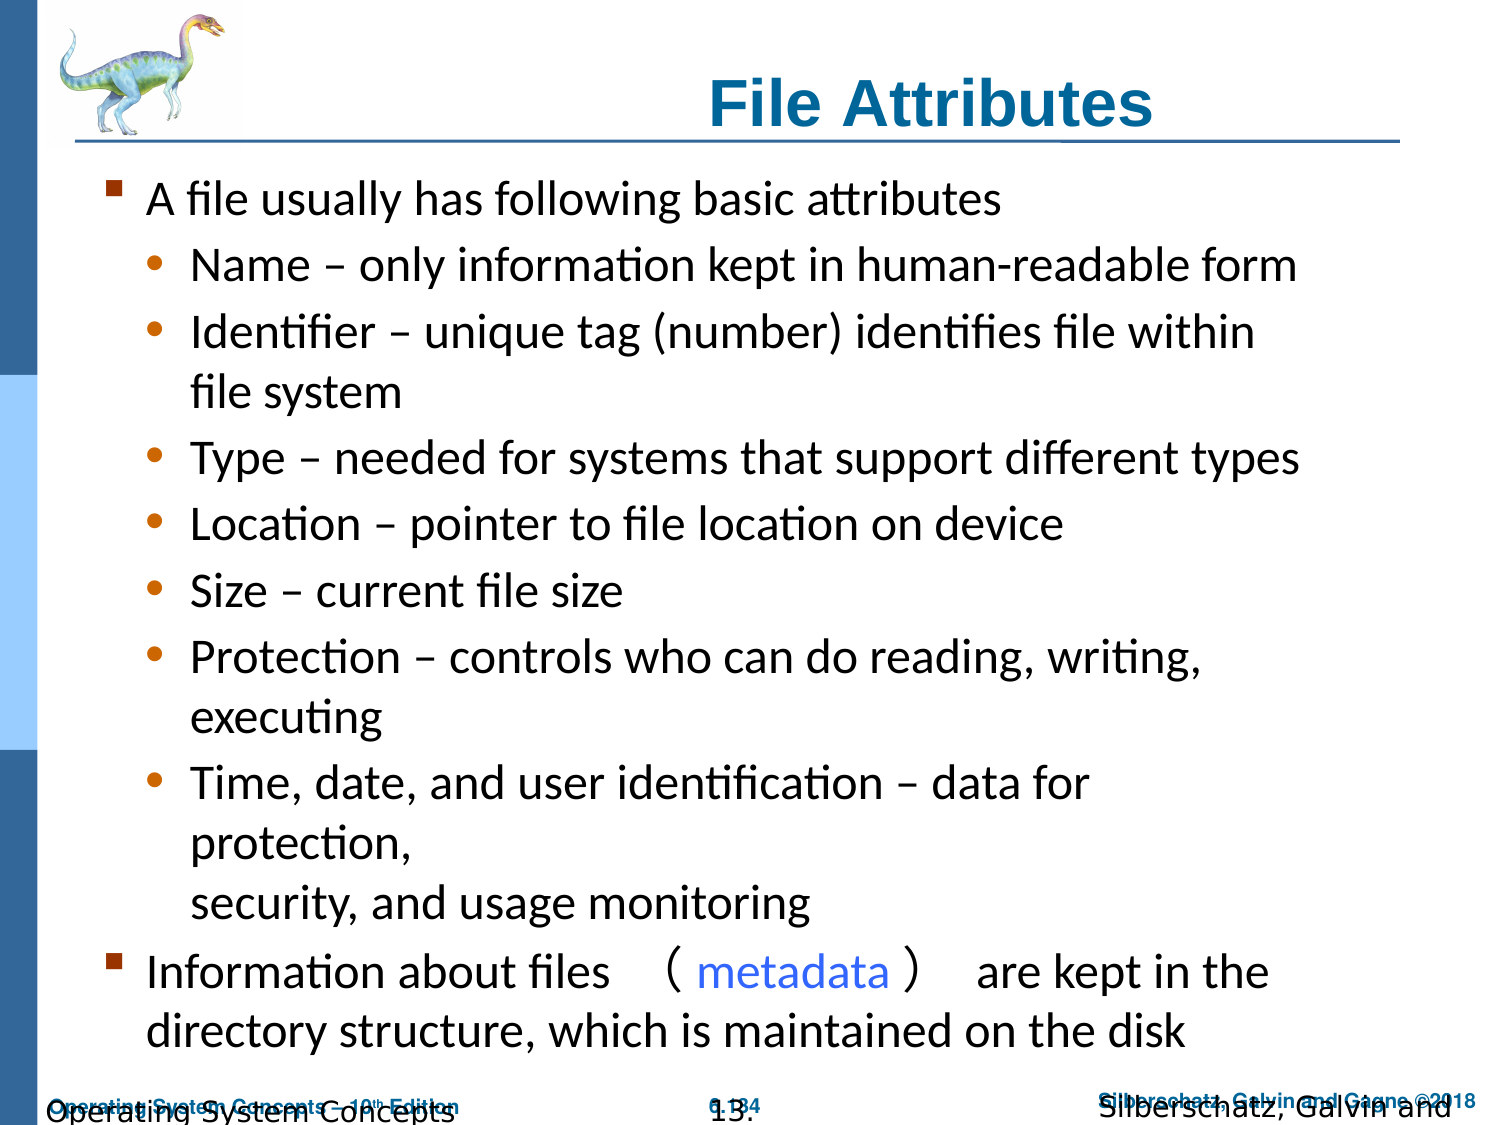

# File Attributes
A file usually has following basic attributes
Name – only information kept in human-readable form
Identifier – unique tag (number) identifies file within file system
Type – needed for systems that support different types
Location – pointer to file location on device
Size – current file size
Protection – controls who can do reading, writing, executing
Time, date, and user identification – data for protection,
security, and usage monitoring
Information about files （metadata） are kept in the directory structure, which is maintained on the disk
Silberschatz, Galvin and Gagne ©2018
13.134
Operating System Concepts – 10th Edition